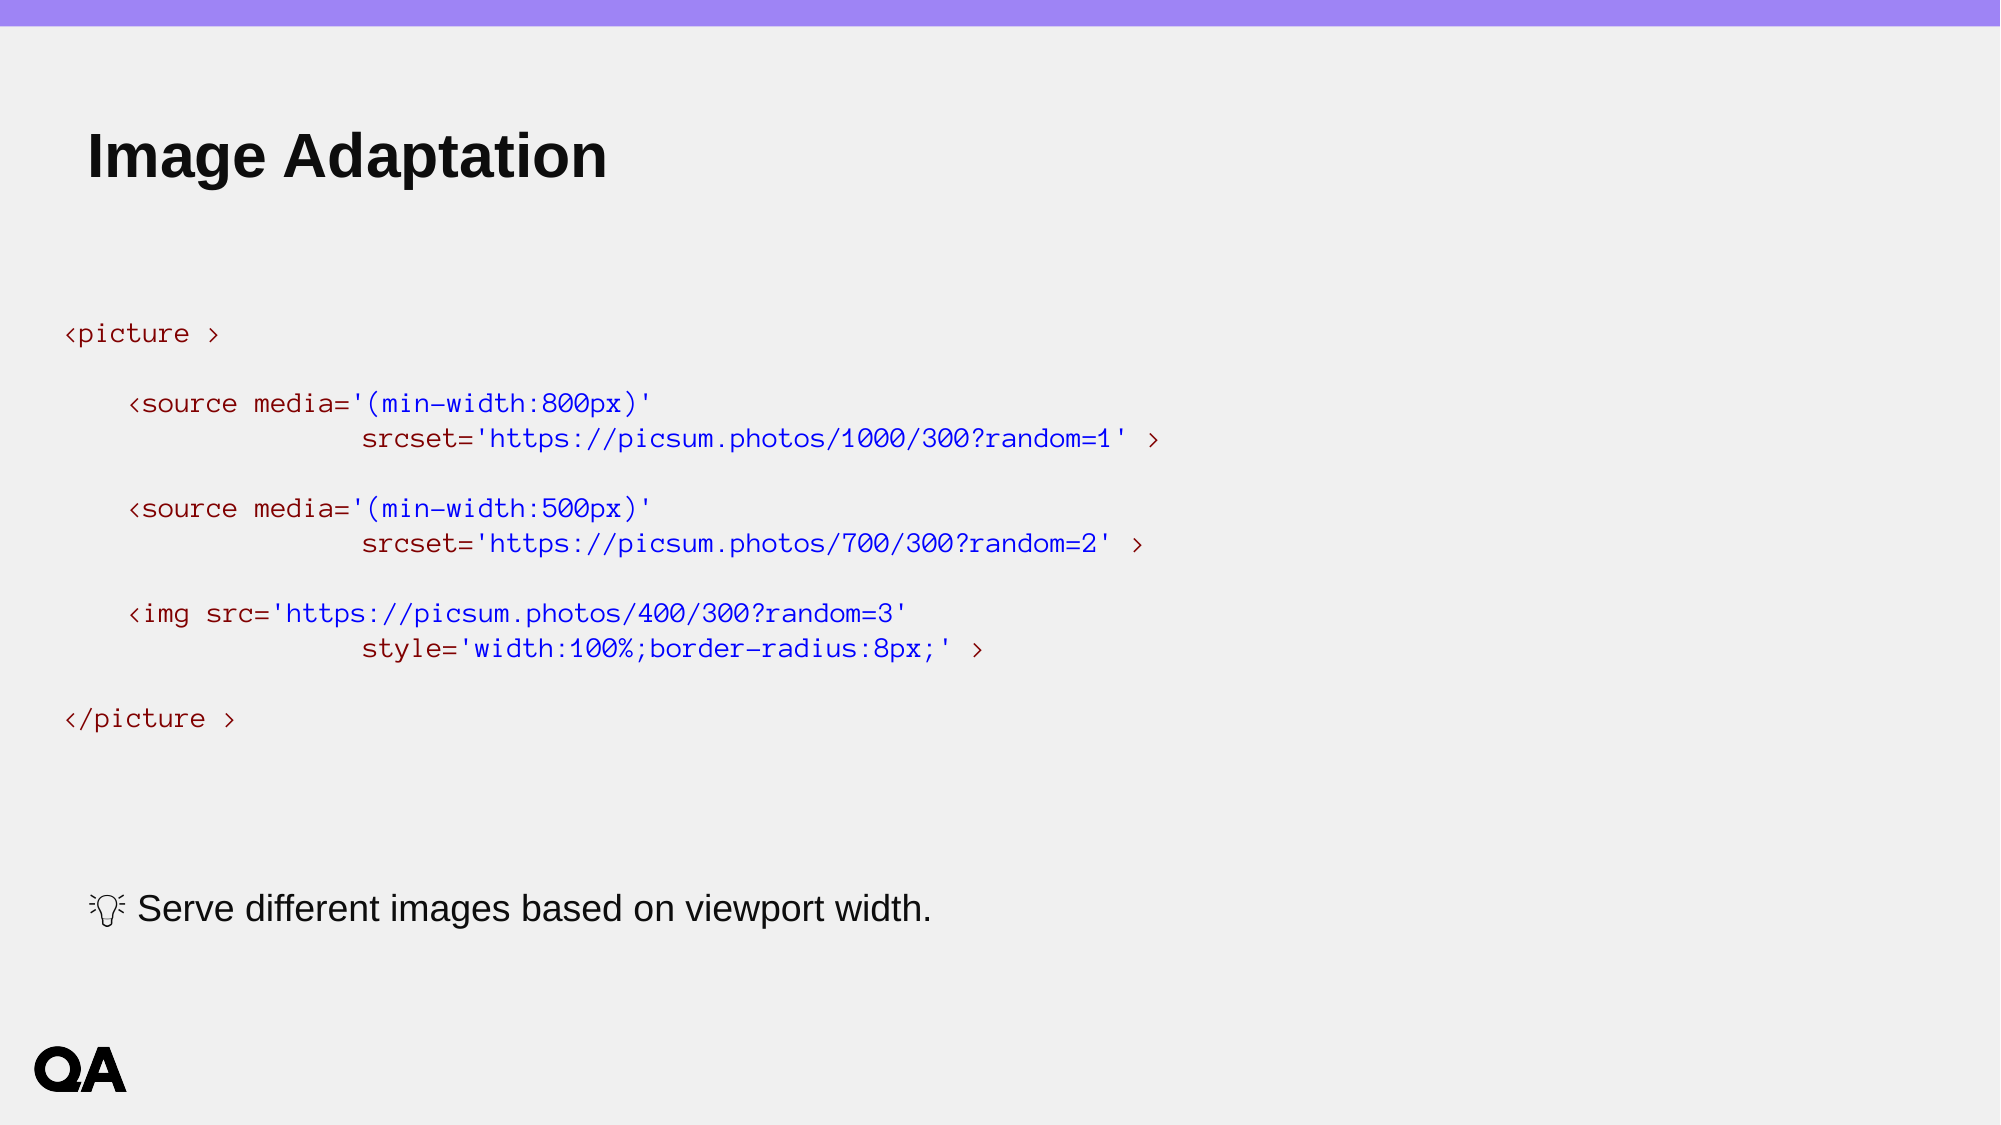

# Image Adaptation

💡 Serve different images based on viewport width.
<picture >
    <source media='(min-width:800px)'
		srcset='https://picsum.photos/1000/300?random=1' >
    <source media='(min-width:500px)'
		srcset='https://picsum.photos/700/300?random=2' >
    <img src='https://picsum.photos/400/300?random=3'
		style='width:100%;border-radius:8px;' >
</picture >